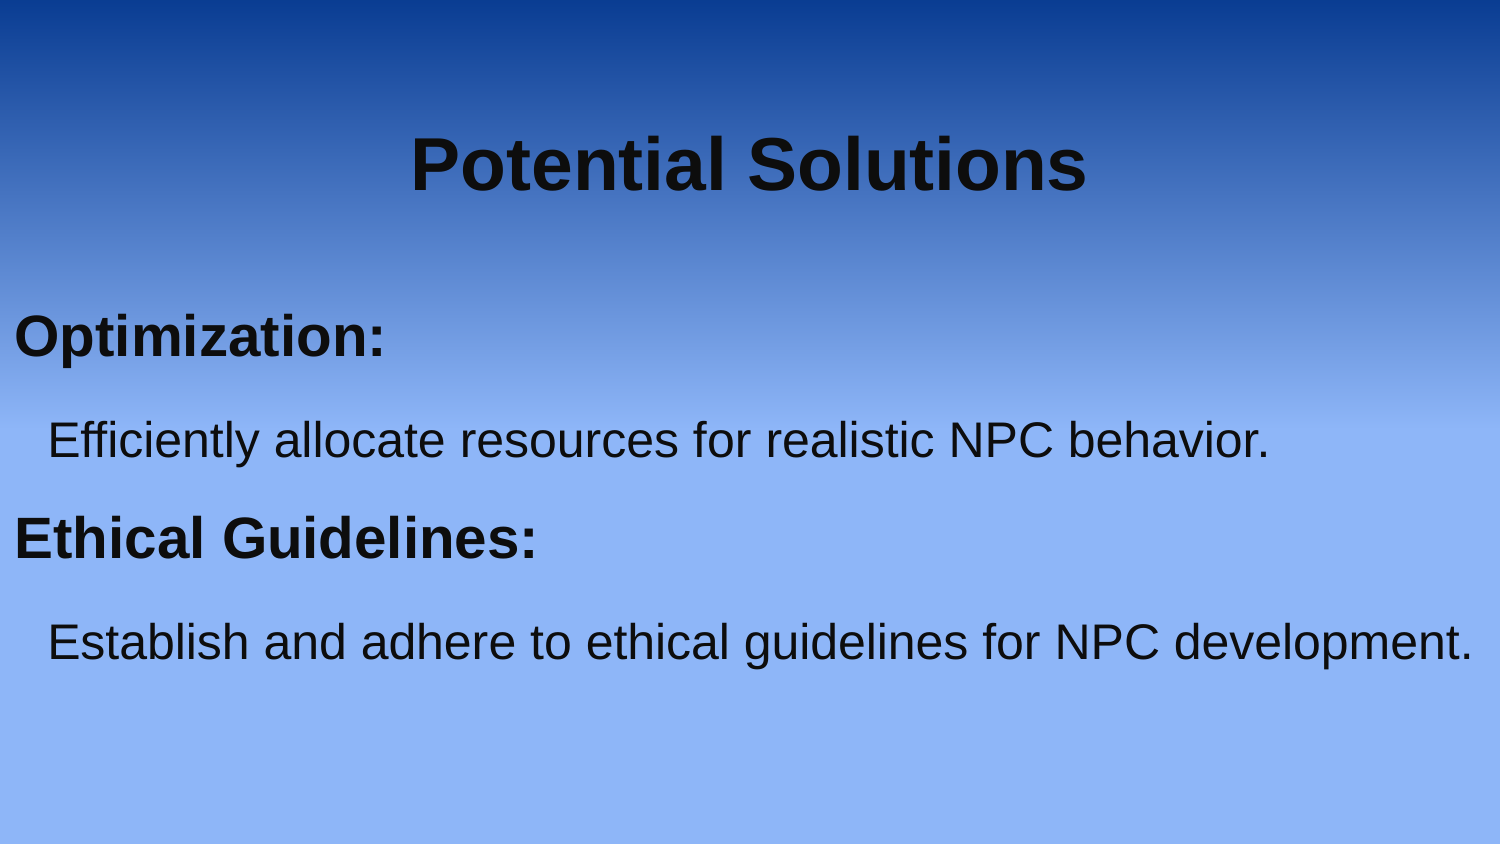

Potential Solutions
Optimization:
  Efficiently allocate resources for realistic NPC behavior.
Ethical Guidelines:
  Establish and adhere to ethical guidelines for NPC development.